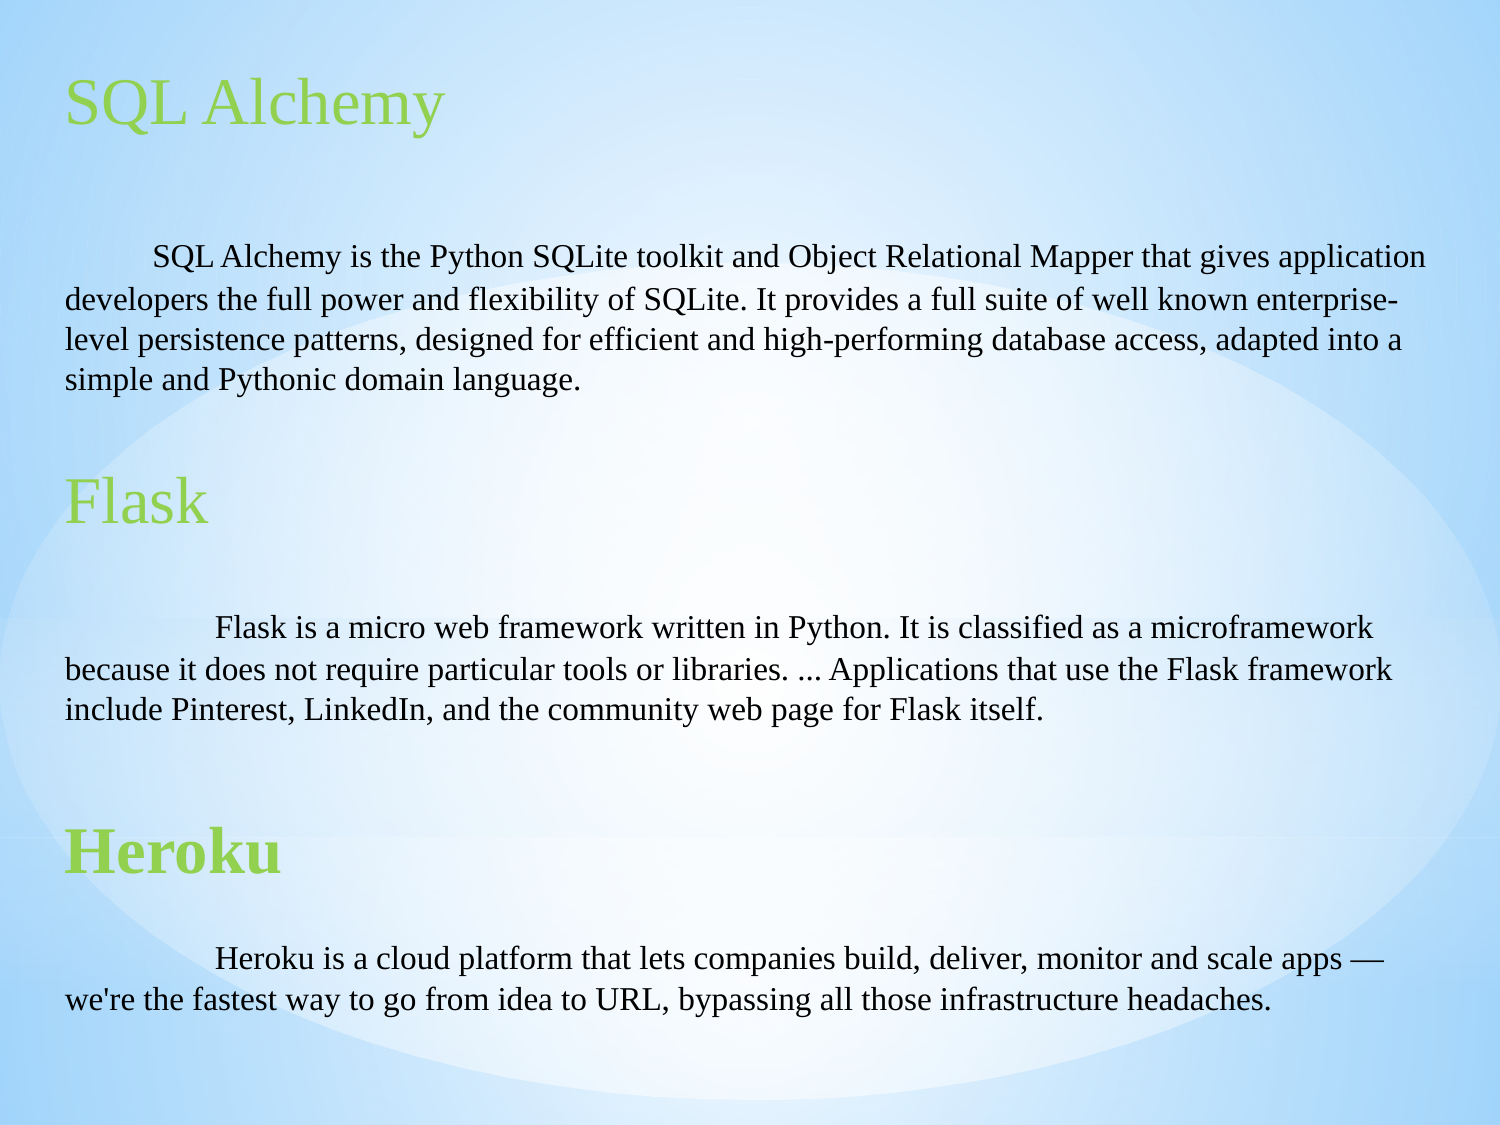

SQL Alchemy

       SQL Alchemy is the Python SQLite toolkit and Object Relational Mapper that gives application developers the full power and flexibility of SQLite. It provides a full suite of well known enterprise-level persistence patterns, designed for efficient and high-performing database access, adapted into a simple and Pythonic domain language.

Flask

	Flask is a micro web framework written in Python. It is classified as a microframework because it does not require particular tools or libraries. ... Applications that use the Flask framework include Pinterest, LinkedIn, and the community web page for Flask itself.
Heroku

	Heroku is a cloud platform that lets companies build, deliver, monitor and scale apps — we're the fastest way to go from idea to URL, bypassing all those infrastructure headaches.